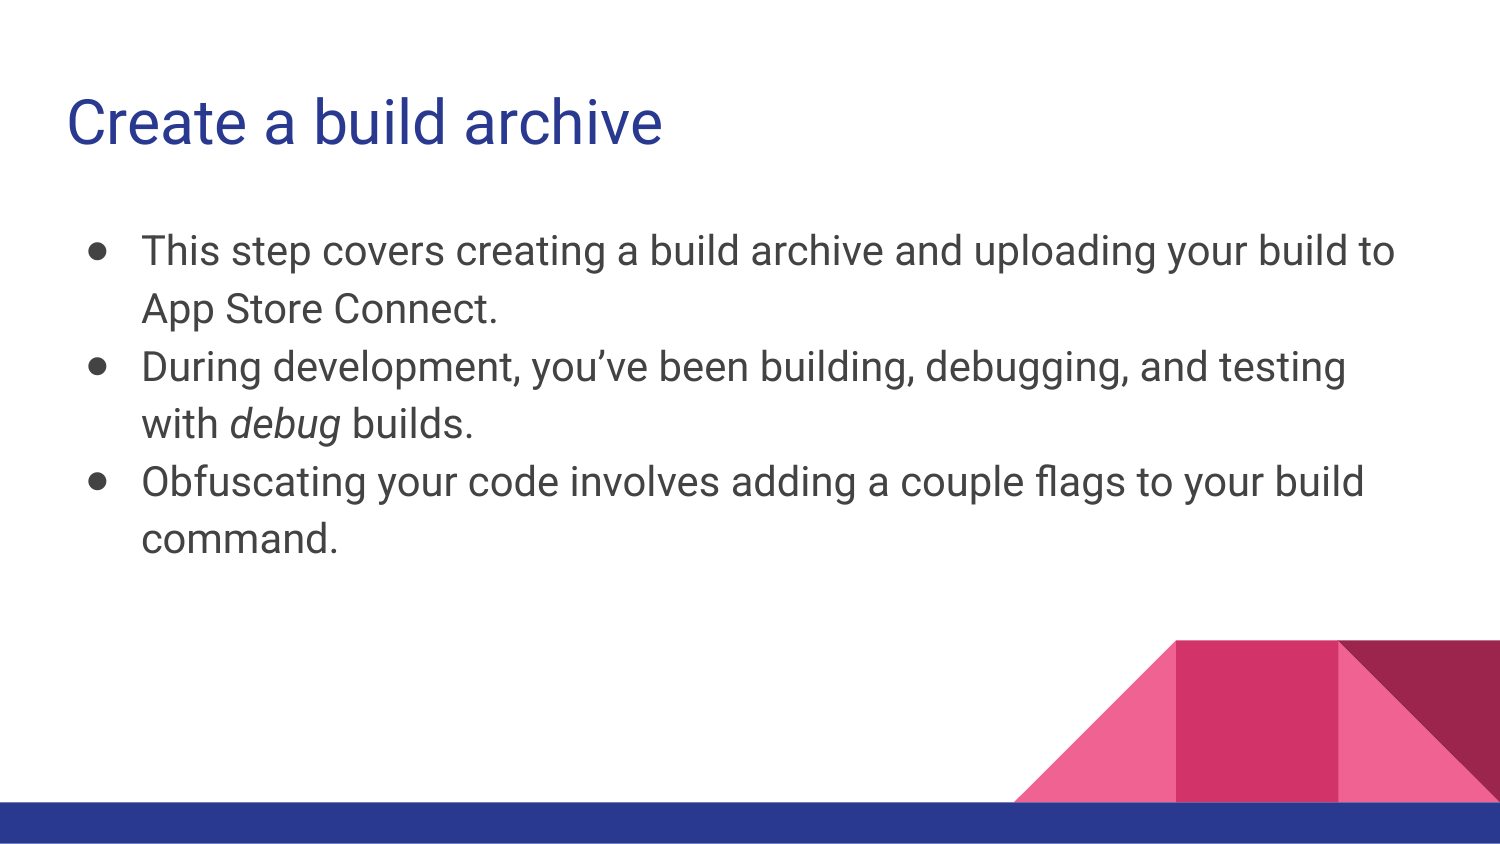

# Create a build archive
This step covers creating a build archive and uploading your build to App Store Connect.
During development, you’ve been building, debugging, and testing with debug builds.
Obfuscating your code involves adding a couple flags to your build command.